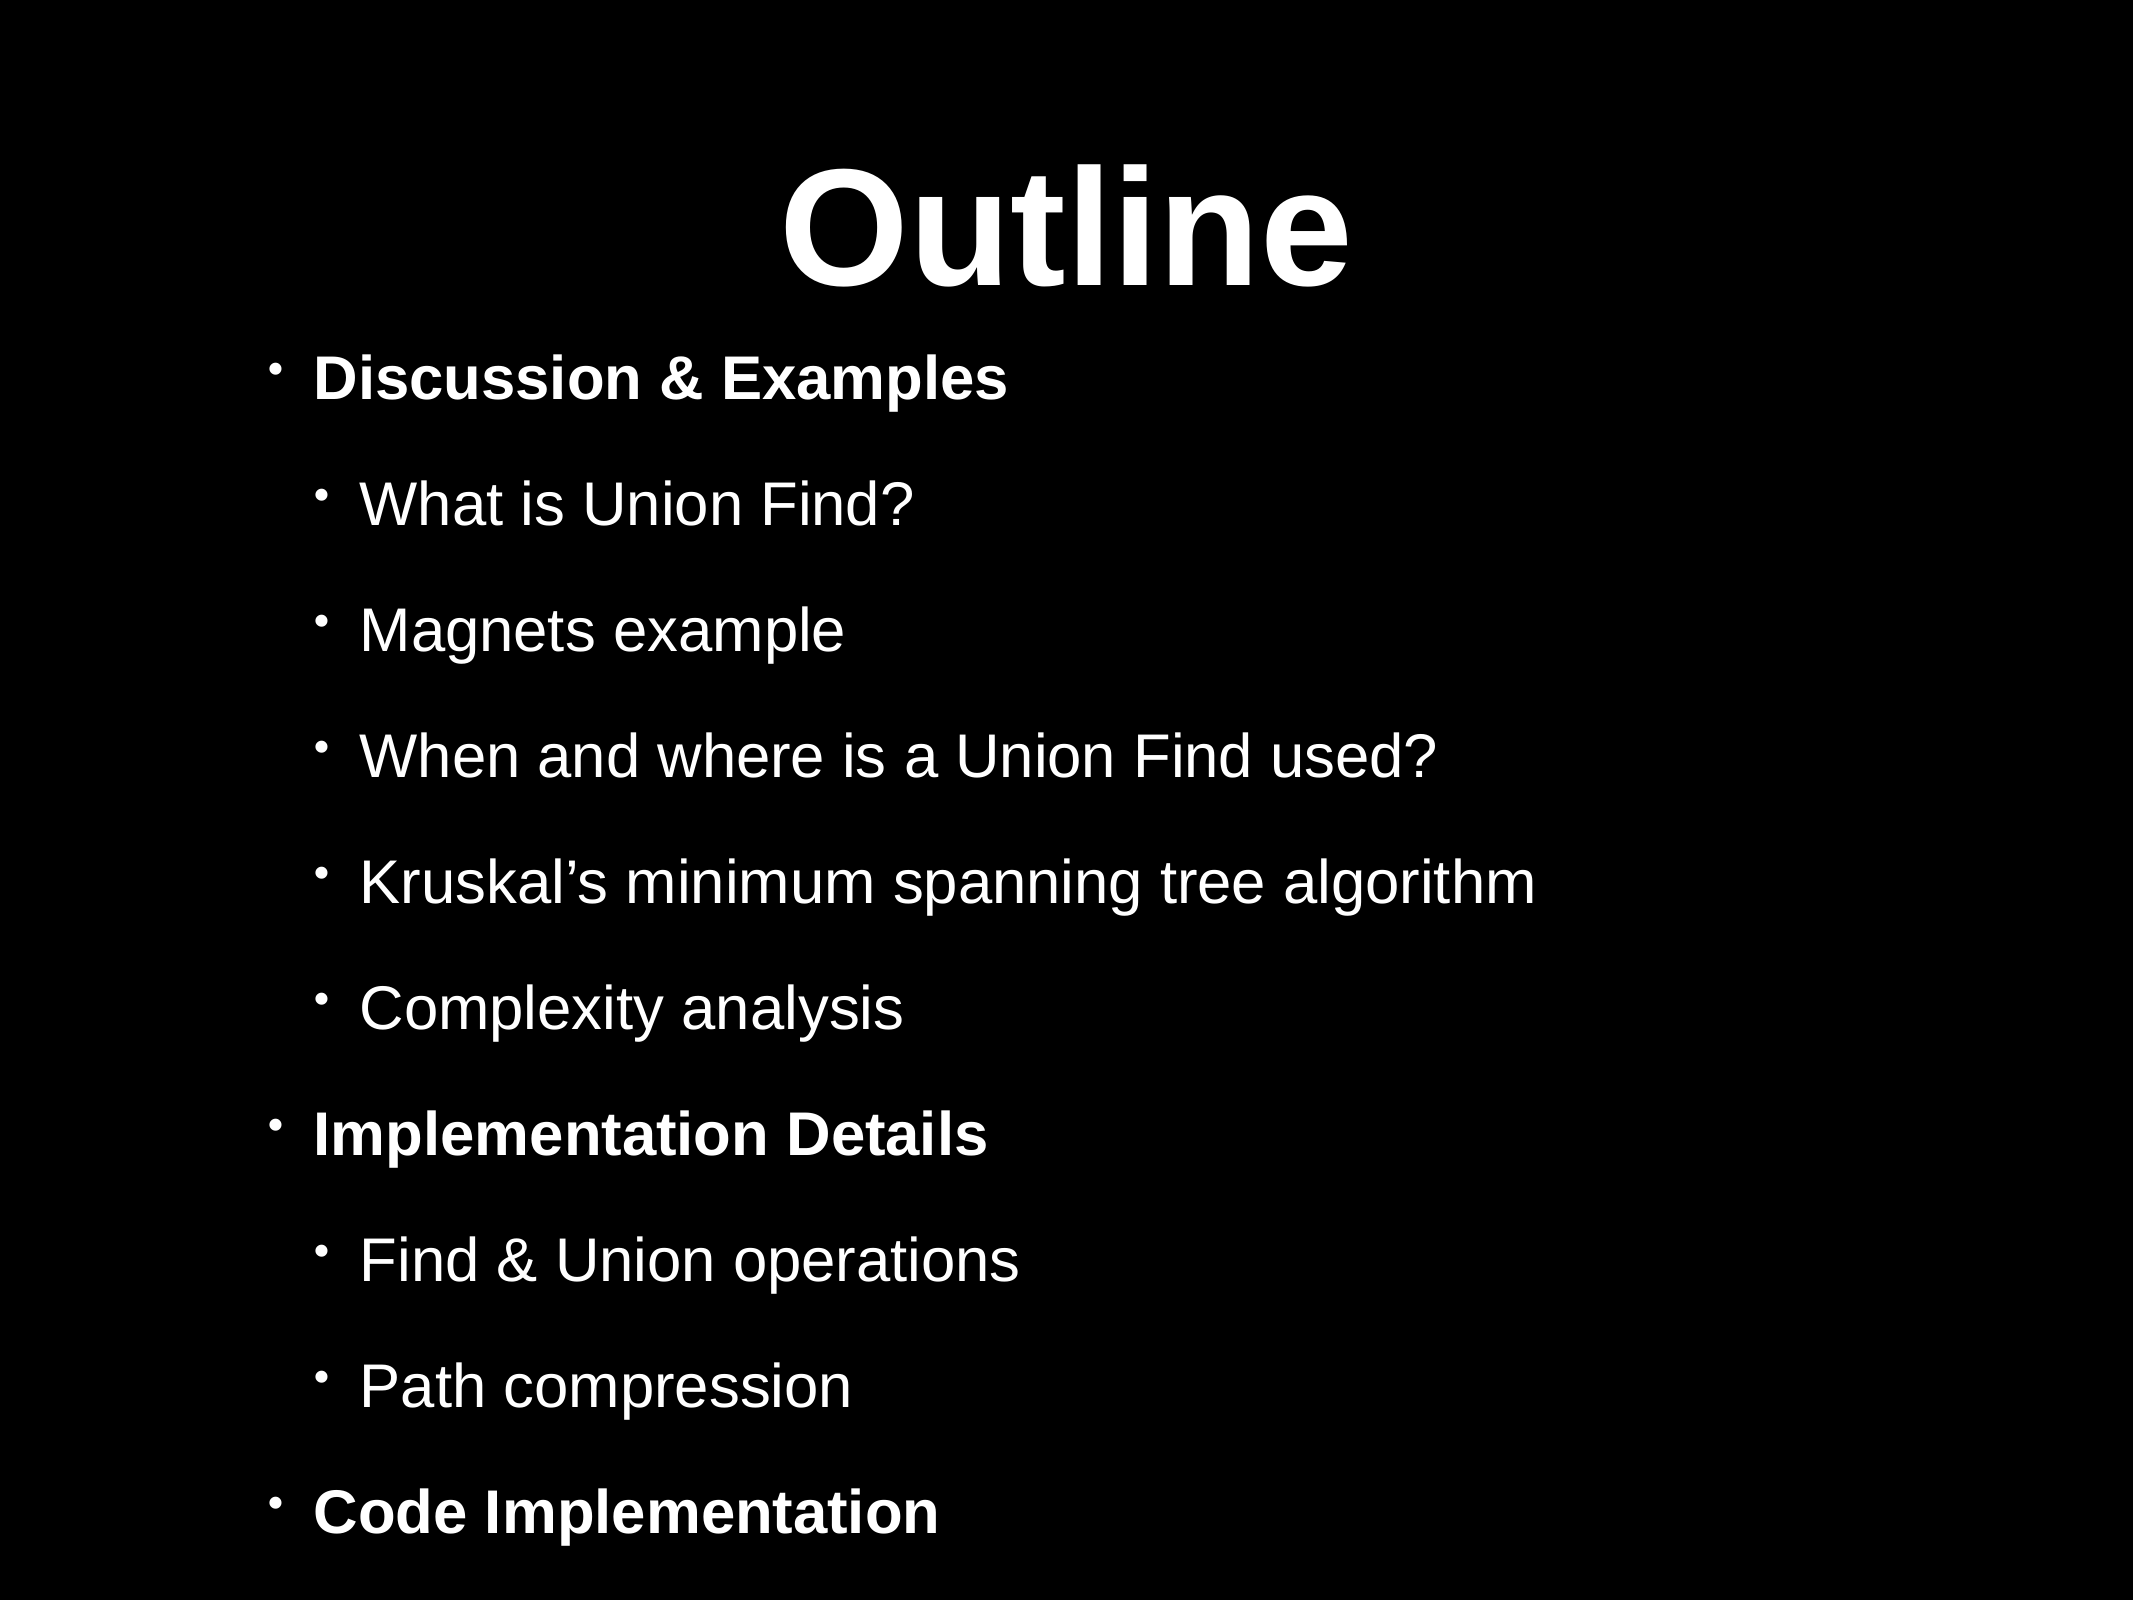

# Outline
Discussion & Examples
What is Union Find?
Magnets example
When and where is a Union Find used?
Kruskal’s minimum spanning tree algorithm
Complexity analysis
Implementation Details
Find & Union operations
Path compression
Code Implementation